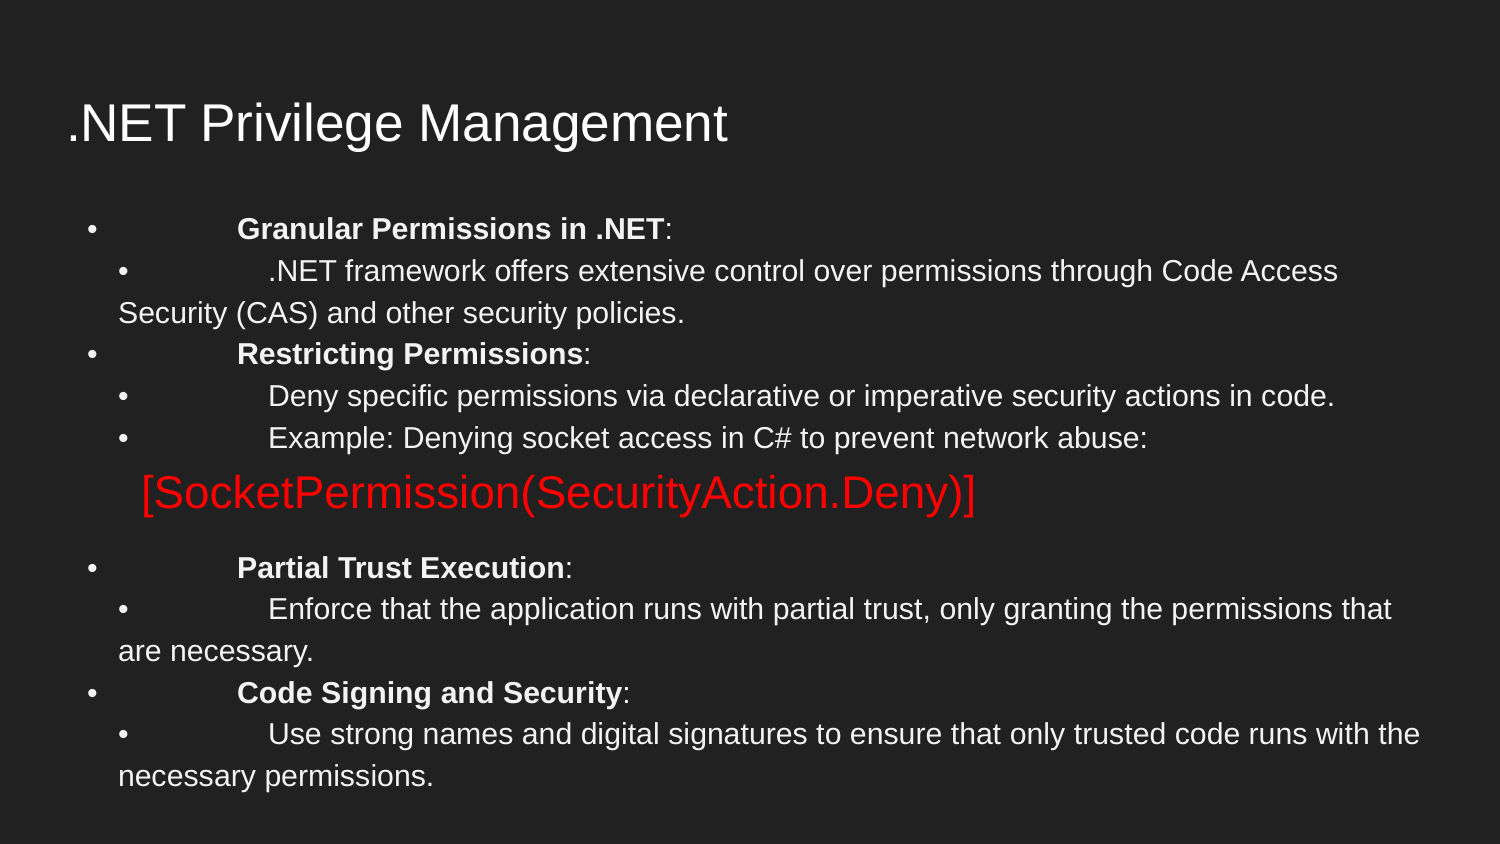

# .NET Privilege Management
	•	Granular Permissions in .NET:
	•	.NET framework offers extensive control over permissions through Code Access Security (CAS) and other security policies.
	•	Restricting Permissions:
	•	Deny specific permissions via declarative or imperative security actions in code.
	•	Example: Denying socket access in C# to prevent network abuse:
[SocketPermission(SecurityAction.Deny)]
	•	Partial Trust Execution:
	•	Enforce that the application runs with partial trust, only granting the permissions that are necessary.
	•	Code Signing and Security:
	•	Use strong names and digital signatures to ensure that only trusted code runs with the necessary permissions.